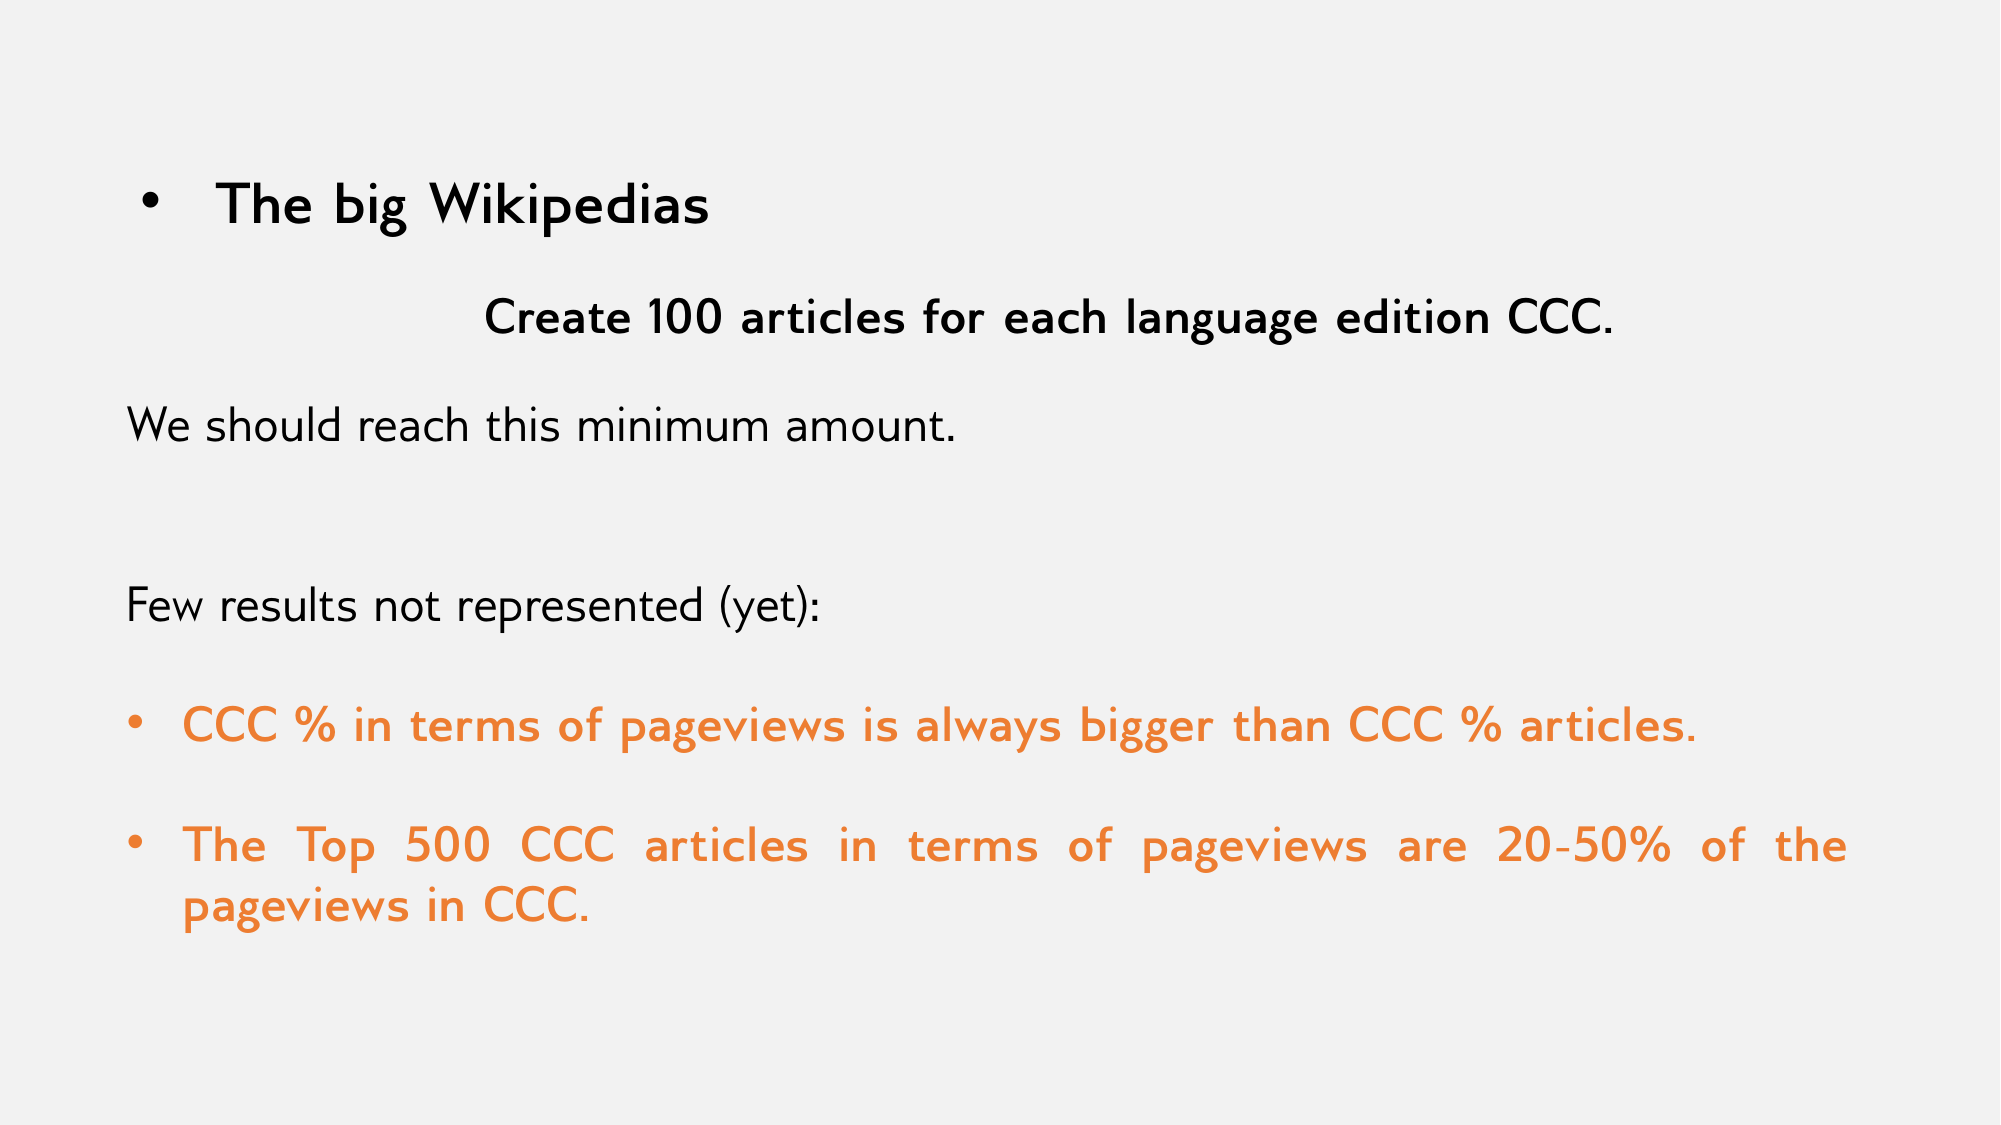

The big Wikipedias
Create 100 articles for each language edition CCC.
We should reach this minimum amount.

Few results not represented (yet):

CCC % in terms of pageviews is always bigger than CCC % articles.

The Top 500 CCC articles in terms of pageviews are 20-50% of the pageviews in CCC.